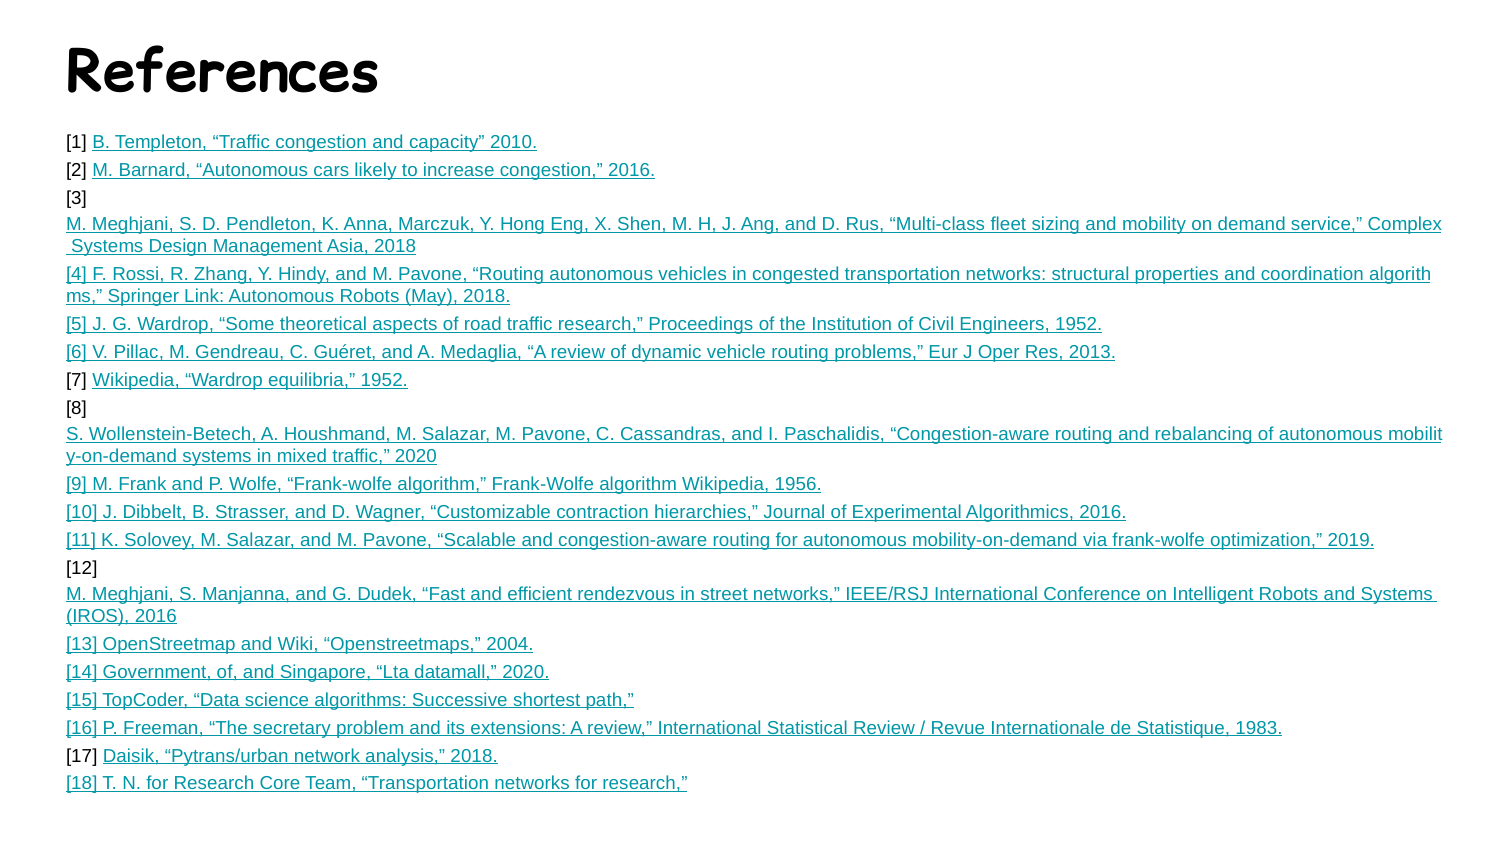

# References
[1] B. Templeton, “Traffic congestion and capacity” 2010.
[2] M. Barnard, “Autonomous cars likely to increase congestion,” 2016.
[3] M. Meghjani, S. D. Pendleton, K. Anna, Marczuk, Y. Hong Eng, X. Shen, M. H, J. Ang, and D. Rus, “Multi-class fleet sizing and mobility on demand service,” Complex Systems Design Management Asia, 2018
[4] F. Rossi, R. Zhang, Y. Hindy, and M. Pavone, “Routing autonomous vehicles in congested transportation networks: structural properties and coordination algorithms,” Springer Link: Autonomous Robots (May), 2018.
[5] J. G. Wardrop, “Some theoretical aspects of road traffic research,” Proceedings of the Institution of Civil Engineers, 1952.
[6] V. Pillac, M. Gendreau, C. Guéret, and A. Medaglia, “A review of dynamic vehicle routing problems,” Eur J Oper Res, 2013.
[7] Wikipedia, “Wardrop equilibria,” 1952.
[8] S. Wollenstein-Betech, A. Houshmand, M. Salazar, M. Pavone, C. Cassandras, and I. Paschalidis, “Congestion-aware routing and rebalancing of autonomous mobility-on-demand systems in mixed traffic,” 2020
[9] M. Frank and P. Wolfe, “Frank-wolfe algorithm,” Frank-Wolfe algorithm Wikipedia, 1956.
[10] J. Dibbelt, B. Strasser, and D. Wagner, “Customizable contraction hierarchies,” Journal of Experimental Algorithmics, 2016.
[11] K. Solovey, M. Salazar, and M. Pavone, “Scalable and congestion-aware routing for autonomous mobility-on-demand via frank-wolfe optimization,” 2019.
[12] M. Meghjani, S. Manjanna, and G. Dudek, “Fast and efficient rendezvous in street networks,” IEEE/RSJ International Conference on Intelligent Robots and Systems (IROS), 2016
[13] OpenStreetmap and Wiki, “Openstreetmaps,” 2004.
[14] Government, of, and Singapore, “Lta datamall,” 2020.
[15] TopCoder, “Data science algorithms: Successive shortest path,”
[16] P. Freeman, “The secretary problem and its extensions: A review,” International Statistical Review / Revue Internationale de Statistique, 1983.
[17] Daisik, “Pytrans/urban network analysis,” 2018.
[18] T. N. for Research Core Team, “Transportation networks for research,”